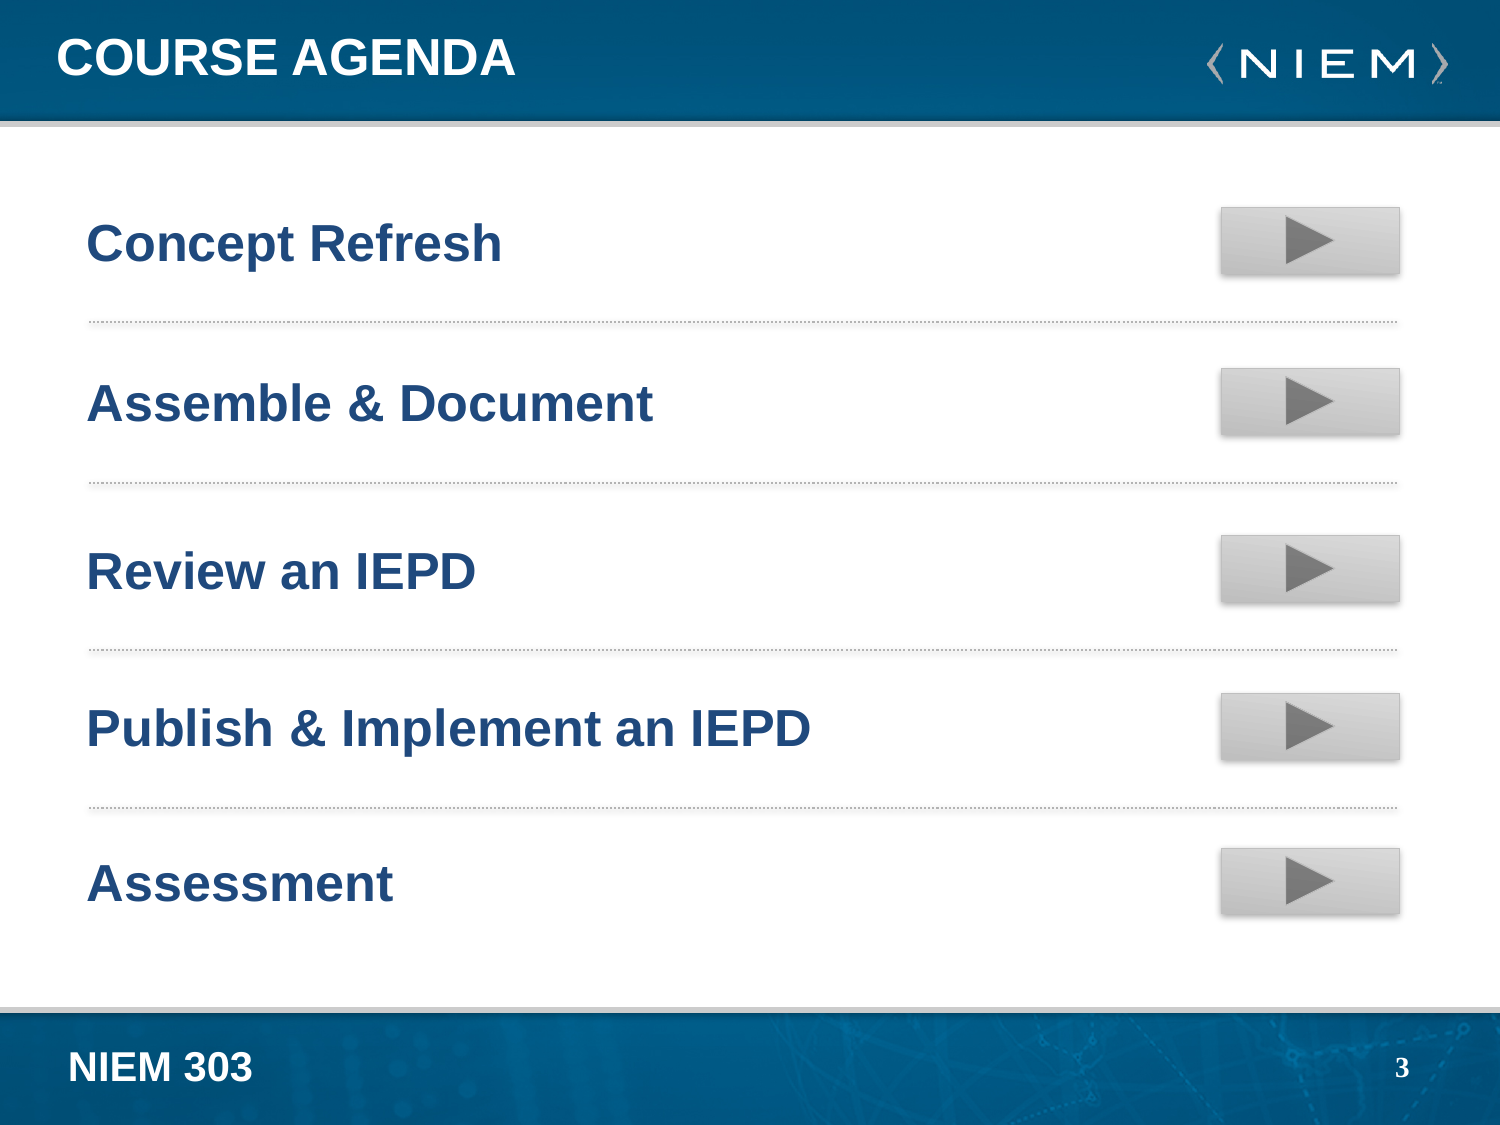

# Course Agenda
Concept Refresh

Assemble & Document

Review an IEPD

Publish & Implement an IEPD

Assessment

3